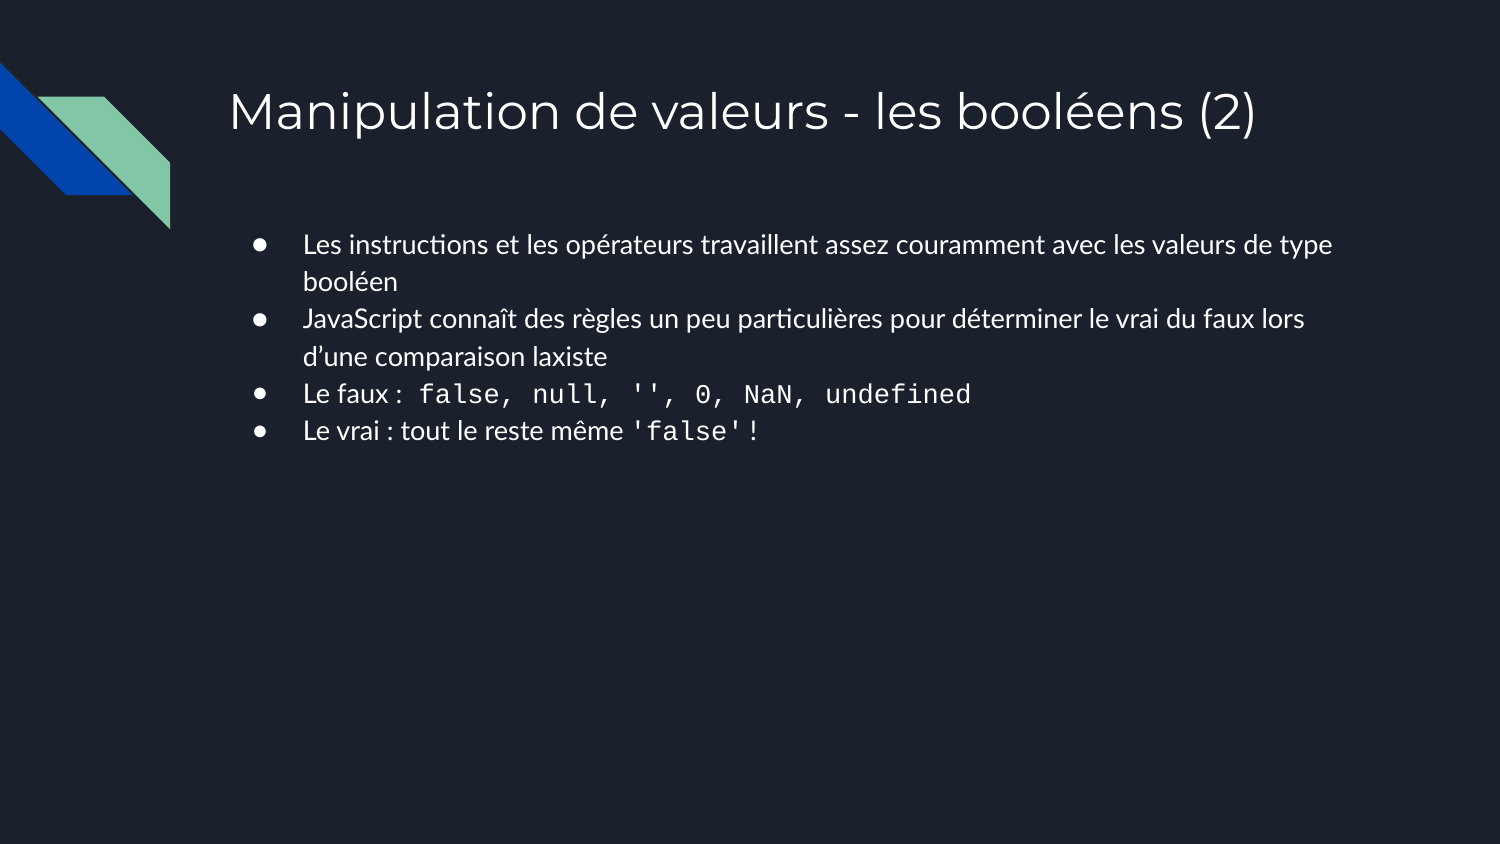

# Manipulation de valeurs - les booléens (2)
Les instructions et les opérateurs travaillent assez couramment avec les valeurs de type booléen
JavaScript connaît des règles un peu particulières pour déterminer le vrai du faux lors d’une comparaison laxiste
Le faux : false, null, '', 0, NaN, undefined
Le vrai : tout le reste même 'false' !